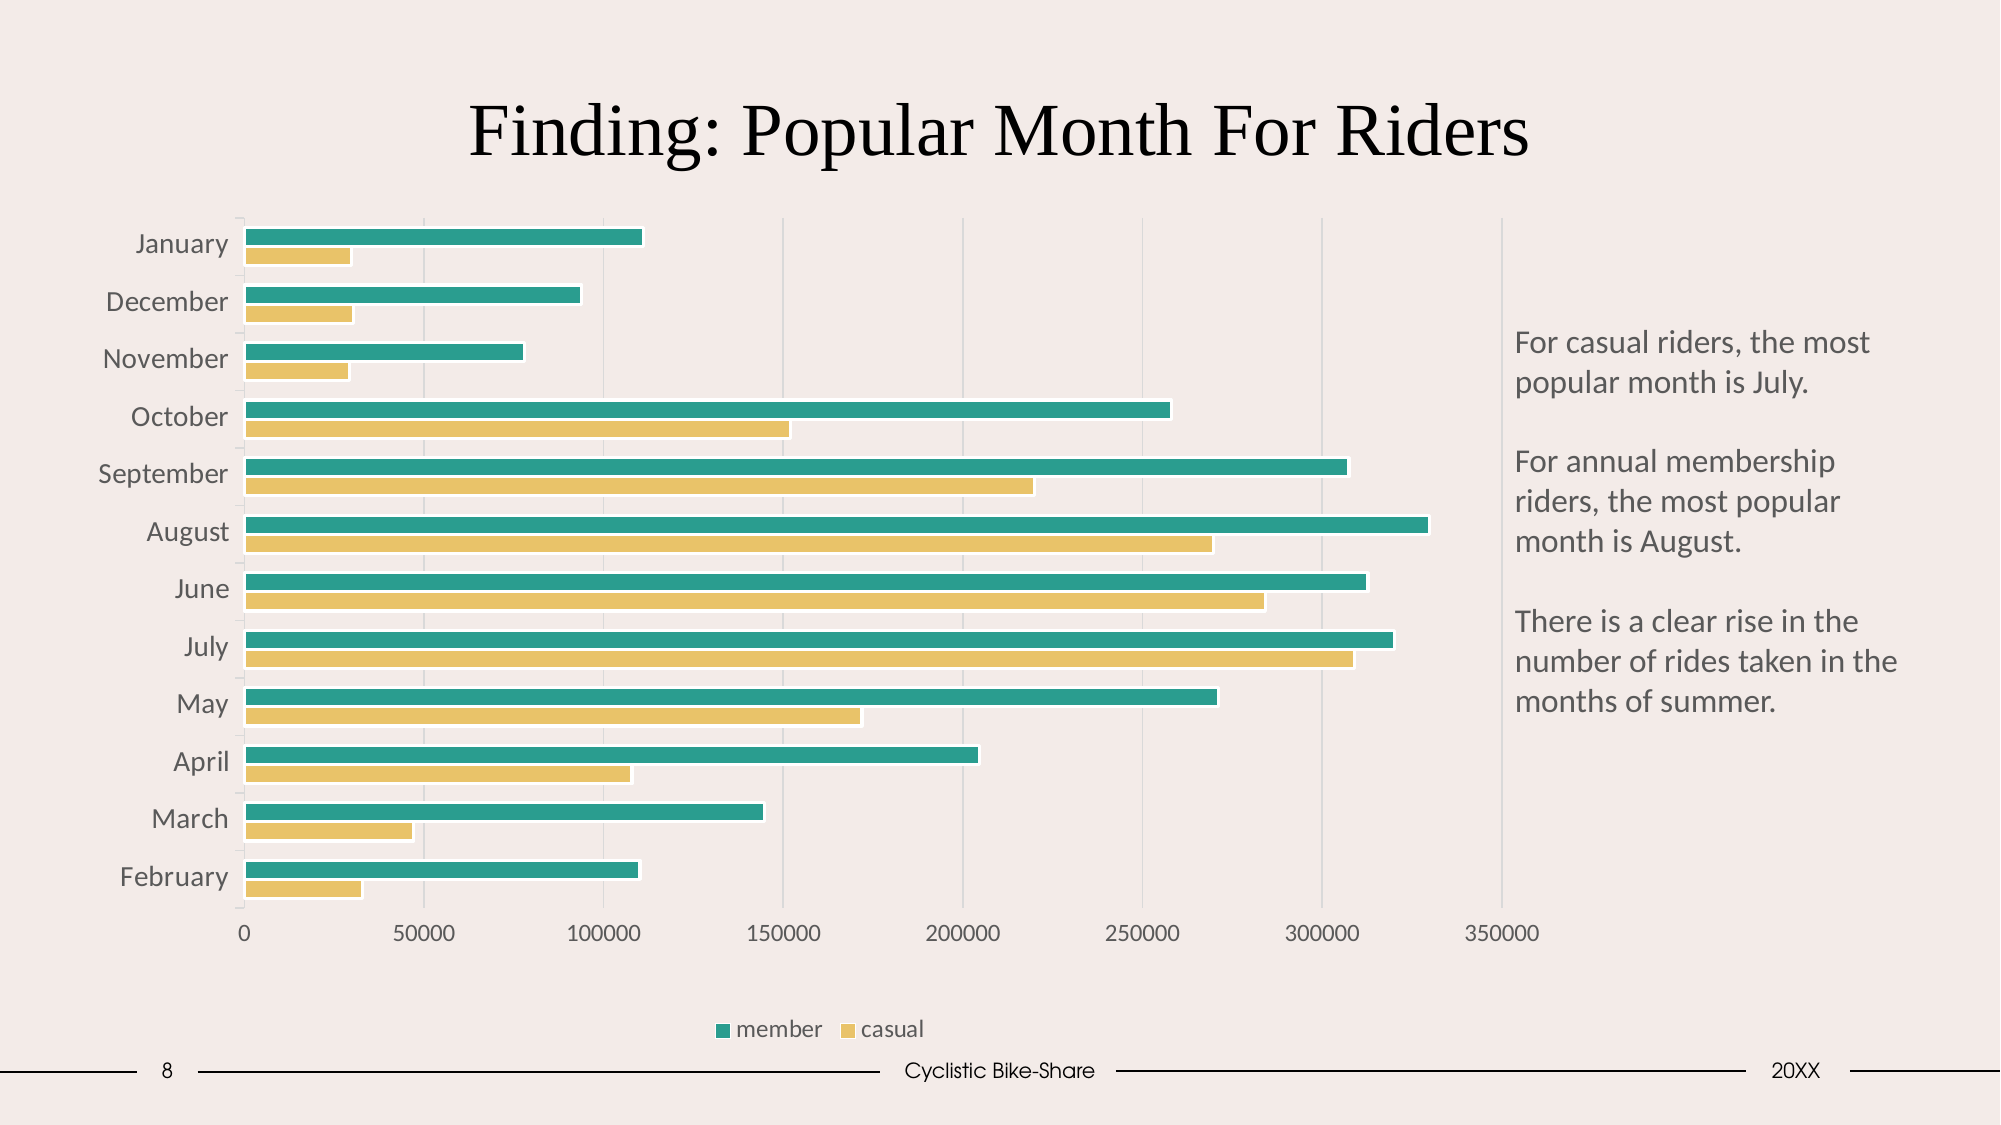

# Finding: Popular Month For Riders

### Chart

| Category | casual | member |
|---|---|---|
| February | 32975.0 | 110125.0 |
| March | 47132.0 | 144671.0 |
| April | 107912.0 | 204585.0 |
| May | 171945.0 | 271113.0 |
| July | 308934.0 | 320136.0 |
| June | 284182.0 | 312757.0 |
| August | 269765.0 | 329865.0 |
| September | 219934.0 | 307487.0 |
| October | 152071.0 | 257992.0 |
| November | 29336.0 | 78028.0 |
| December | 30512.0 | 93875.0 |
| January | 29919.0 | 111172.0 |
For casual riders, the most popular month is July.

For annual membership riders, the most popular month is August.

There is a clear rise in the number of rides taken in the months of summer.
8
Cyclistic Bike-Share
20XX